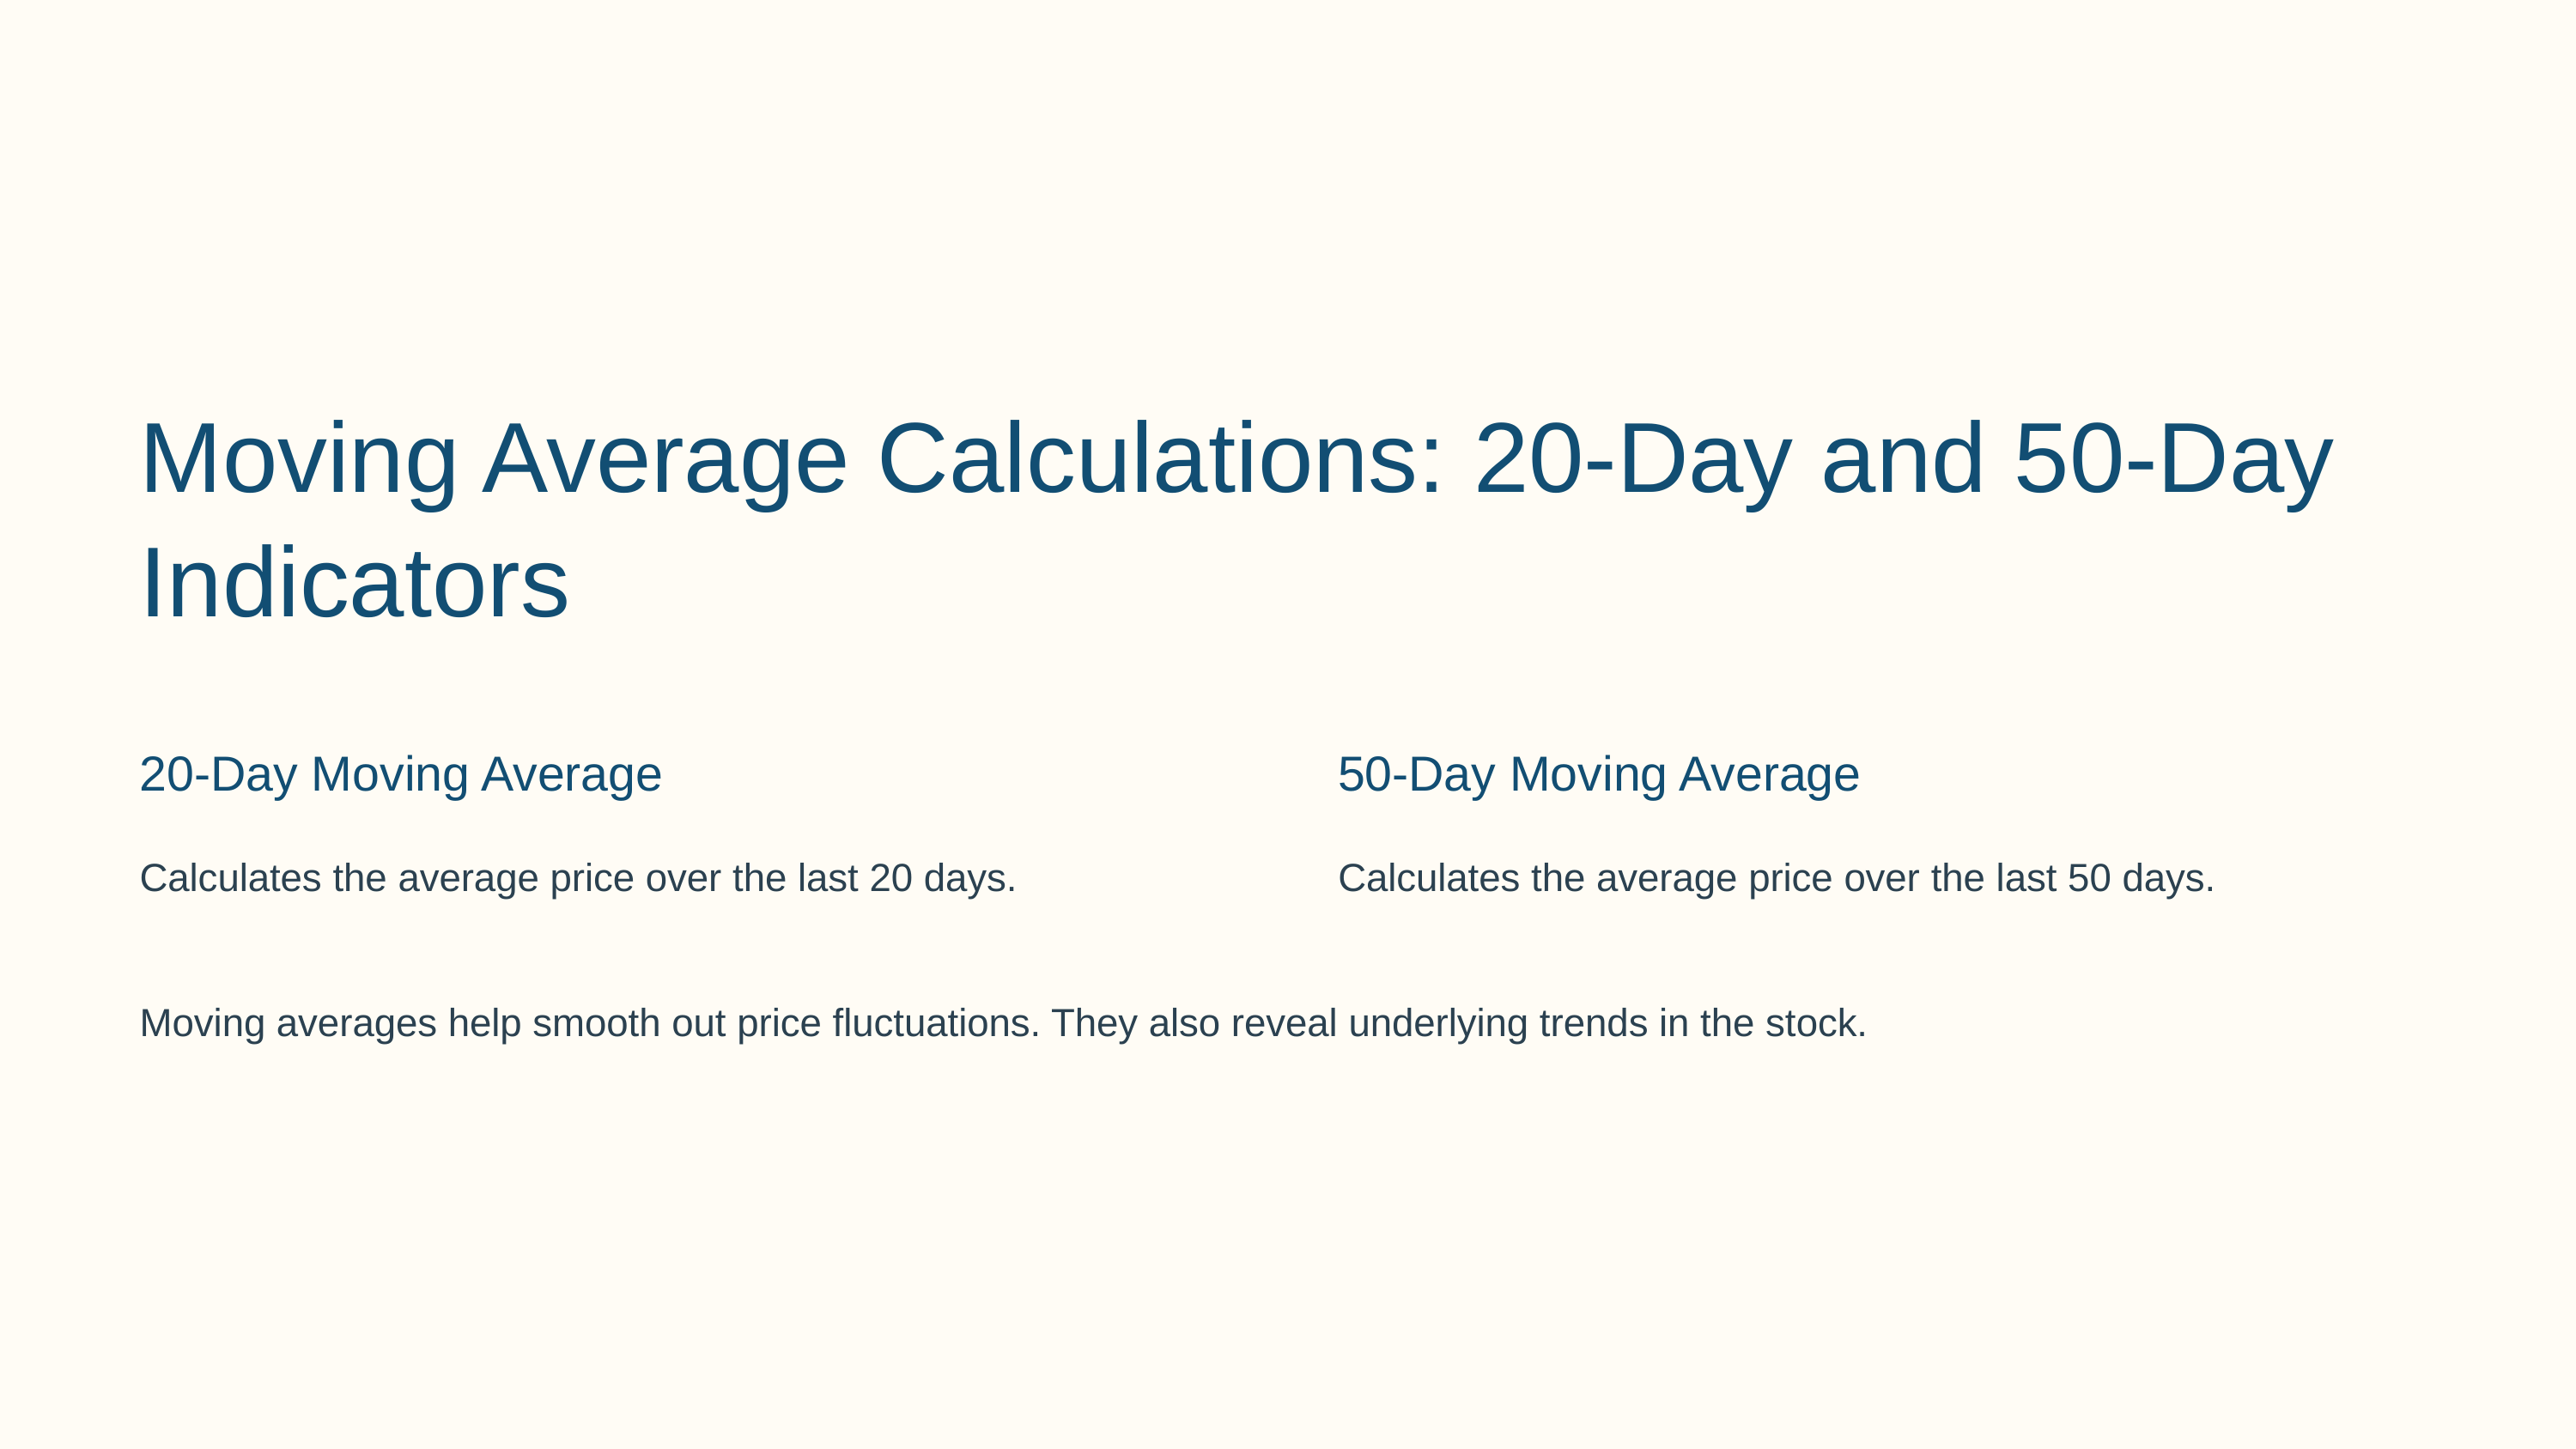

Moving Average Calculations: 20-Day and 50-Day Indicators

20-Day Moving Average

50-Day Moving Average

Calculates the average price over the last 20 days.

Calculates the average price over the last 50 days.

Moving averages help smooth out price fluctuations. They also reveal underlying trends in the stock.